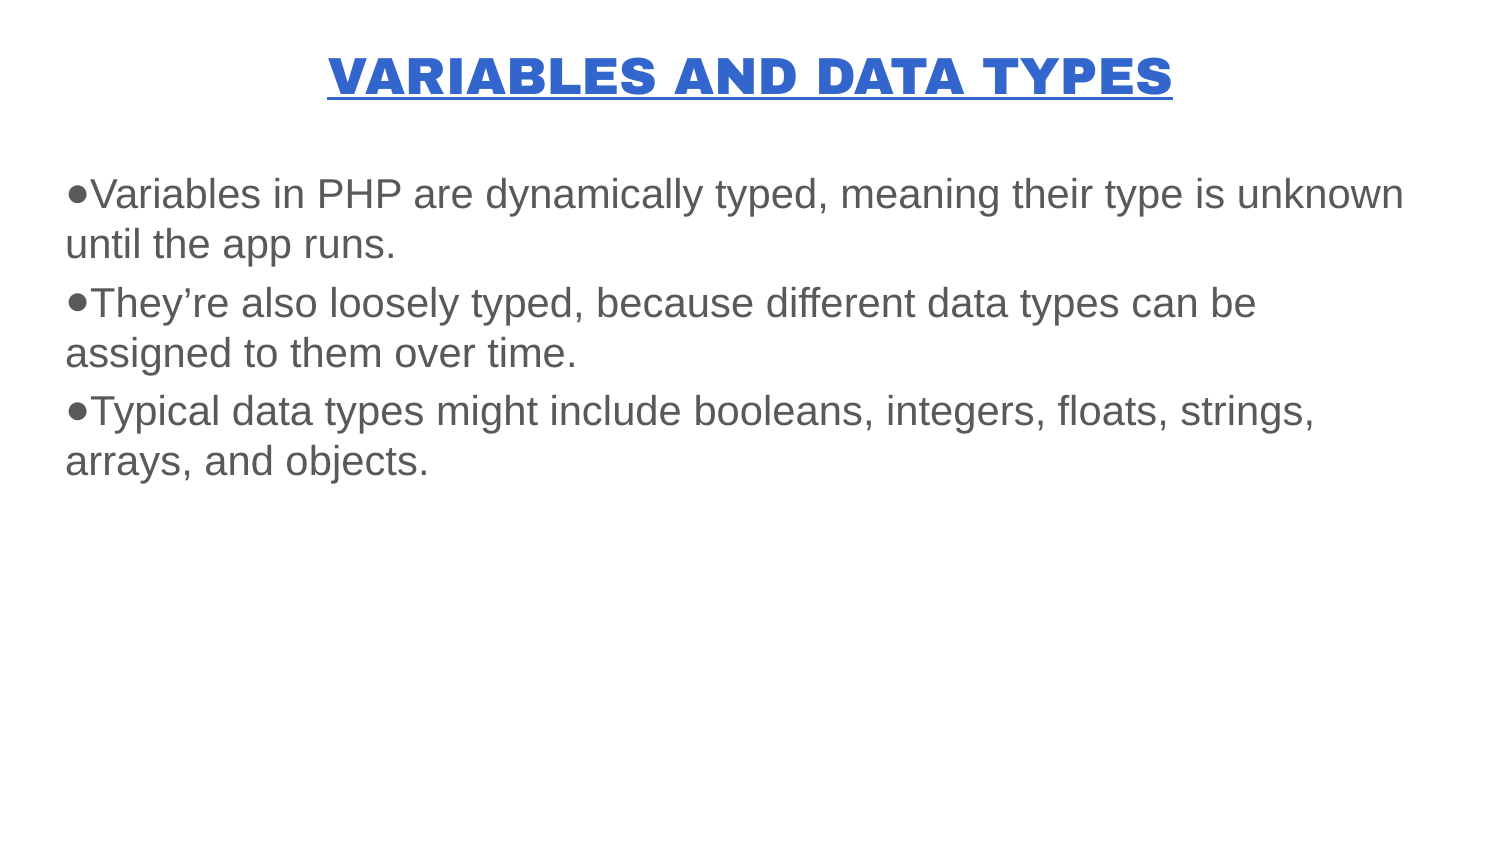

# VARIABLES AND DATA TYPES
Variables in PHP are dynamically typed, meaning their type is unknown until the app runs.
They’re also loosely typed, because different data types can be assigned to them over time.
Typical data types might include booleans, integers, floats, strings, arrays, and objects.